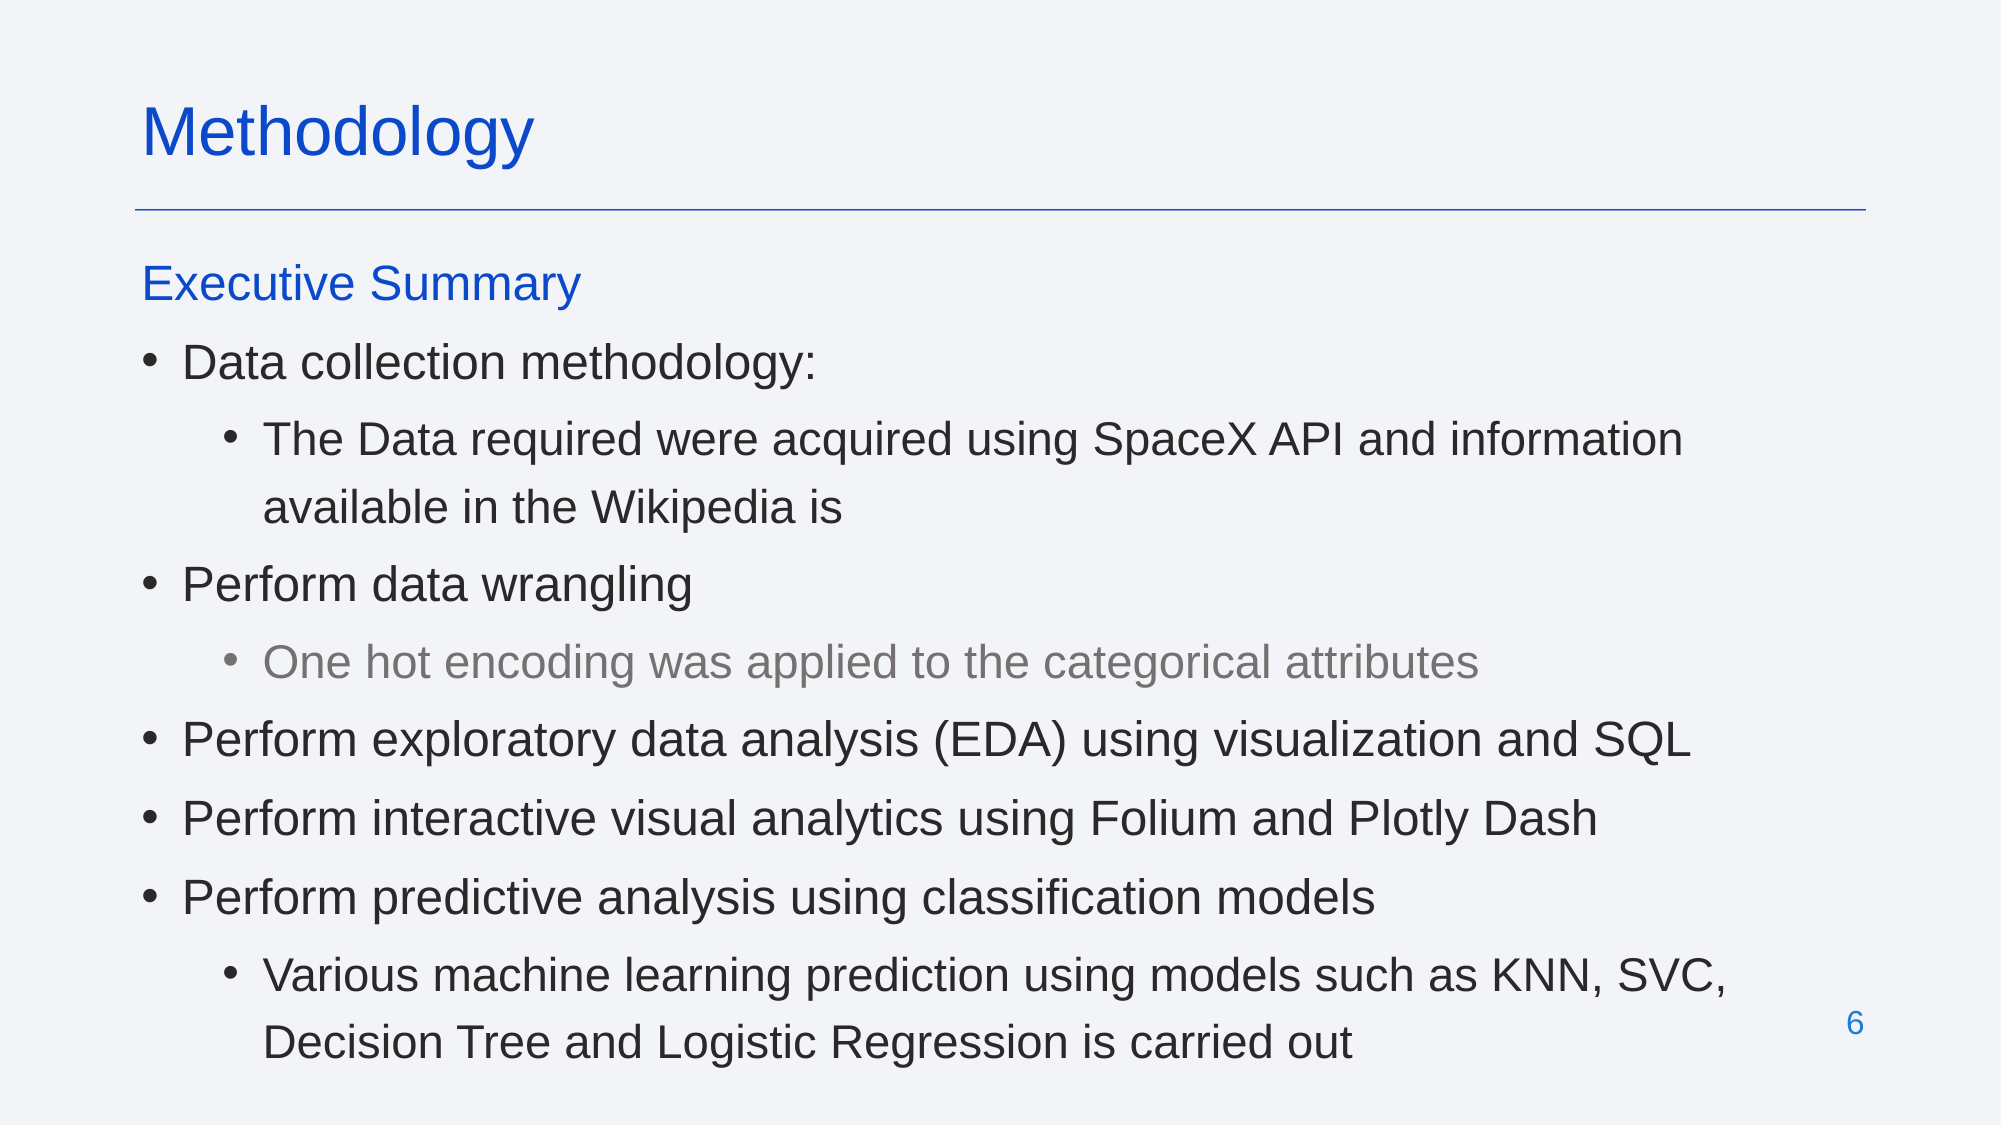

Methodology
Executive Summary
Data collection methodology:
The Data required were acquired using SpaceX API and information available in the Wikipedia is
Perform data wrangling
One hot encoding was applied to the categorical attributes
Perform exploratory data analysis (EDA) using visualization and SQL
Perform interactive visual analytics using Folium and Plotly Dash
Perform predictive analysis using classification models
Various machine learning prediction using models such as KNN, SVC, Decision Tree and Logistic Regression is carried out

6